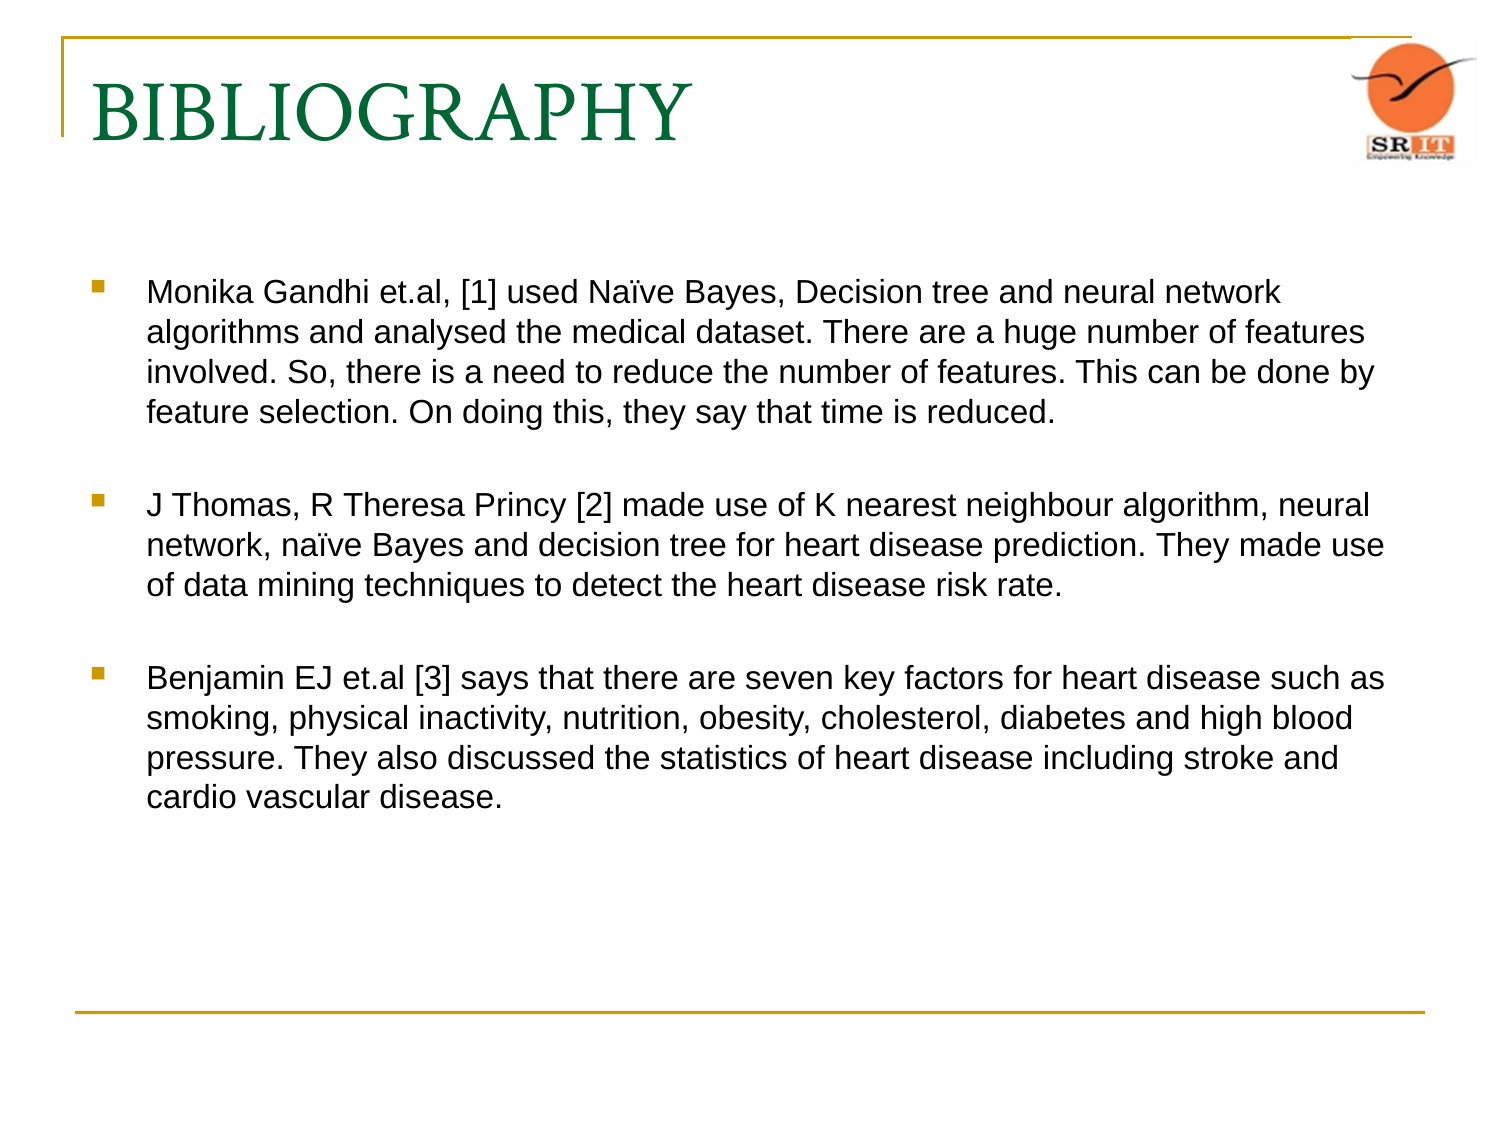

# BIBLIOGRAPHY
Monika Gandhi et.al, [1] used Naïve Bayes, Decision tree and neural network algorithms and analysed the medical dataset. There are a huge number of features involved. So, there is a need to reduce the number of features. This can be done by feature selection. On doing this, they say that time is reduced.

J Thomas, R Theresa Princy [2] made use of K nearest neighbour algorithm, neural network, naïve Bayes and decision tree for heart disease prediction. They made use of data mining techniques to detect the heart disease risk rate.

Benjamin EJ et.al [3] says that there are seven key factors for heart disease such as smoking, physical inactivity, nutrition, obesity, cholesterol, diabetes and high blood pressure. They also discussed the statistics of heart disease including stroke and cardio vascular disease.